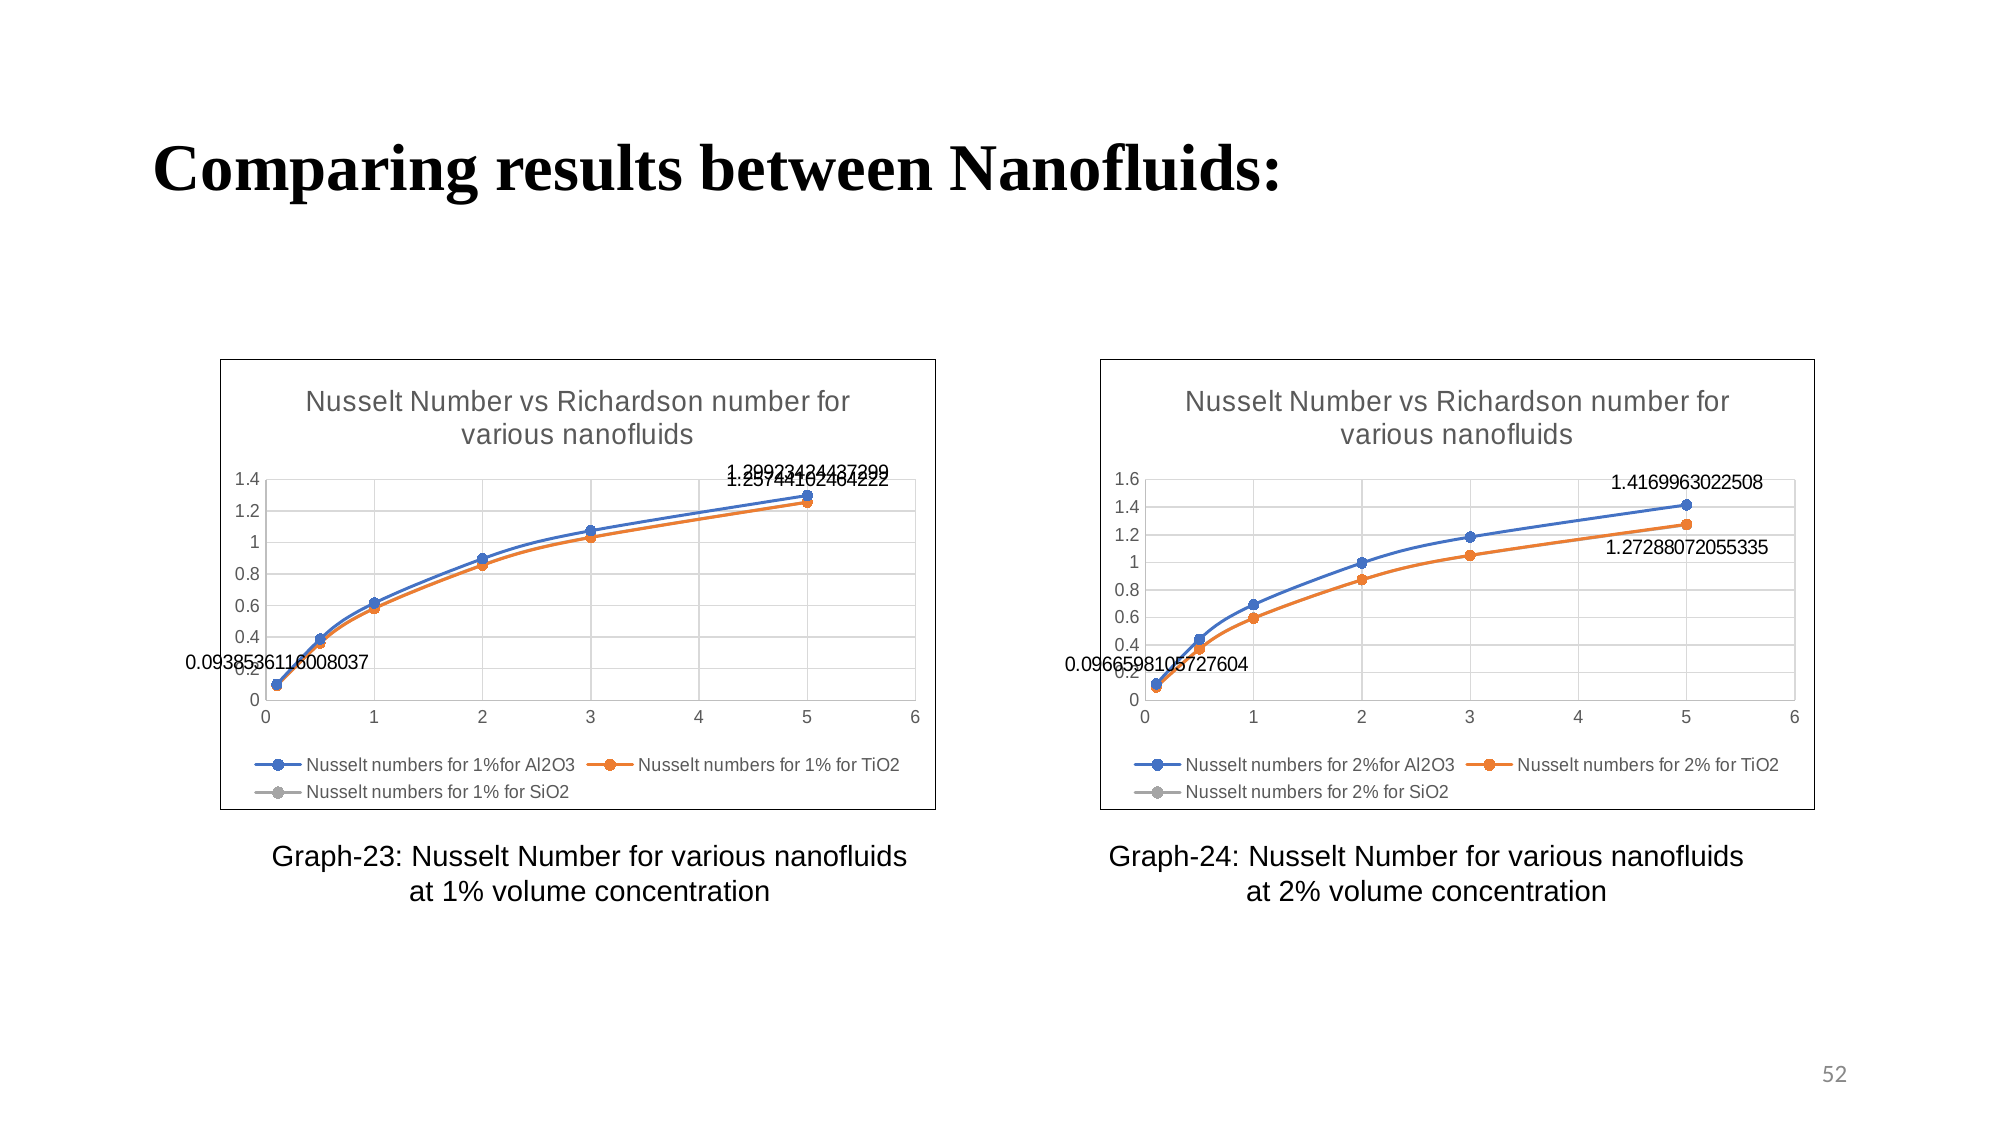

# Comparing results between Nanofluids:

### Chart: Nusselt Number vs Richardson number for various nanofluids

| Category | Nusselt numbers for 1%for Al2O3 | Nusselt numbers for 1% for TiO2 | Nusselt numbers for 1% for SiO2 |
|---|---|---|---|

### Chart: Nusselt Number vs Richardson number for various nanofluids

| Category | Nusselt numbers for 2%for Al2O3 | Nusselt numbers for 2% for TiO2 | Nusselt numbers for 2% for SiO2 |
|---|---|---|---|
Graph-23: Nusselt Number for various nanofluids at 1% volume concentration

Graph-24: Nusselt Number for various nanofluids at 2% volume concentration

52